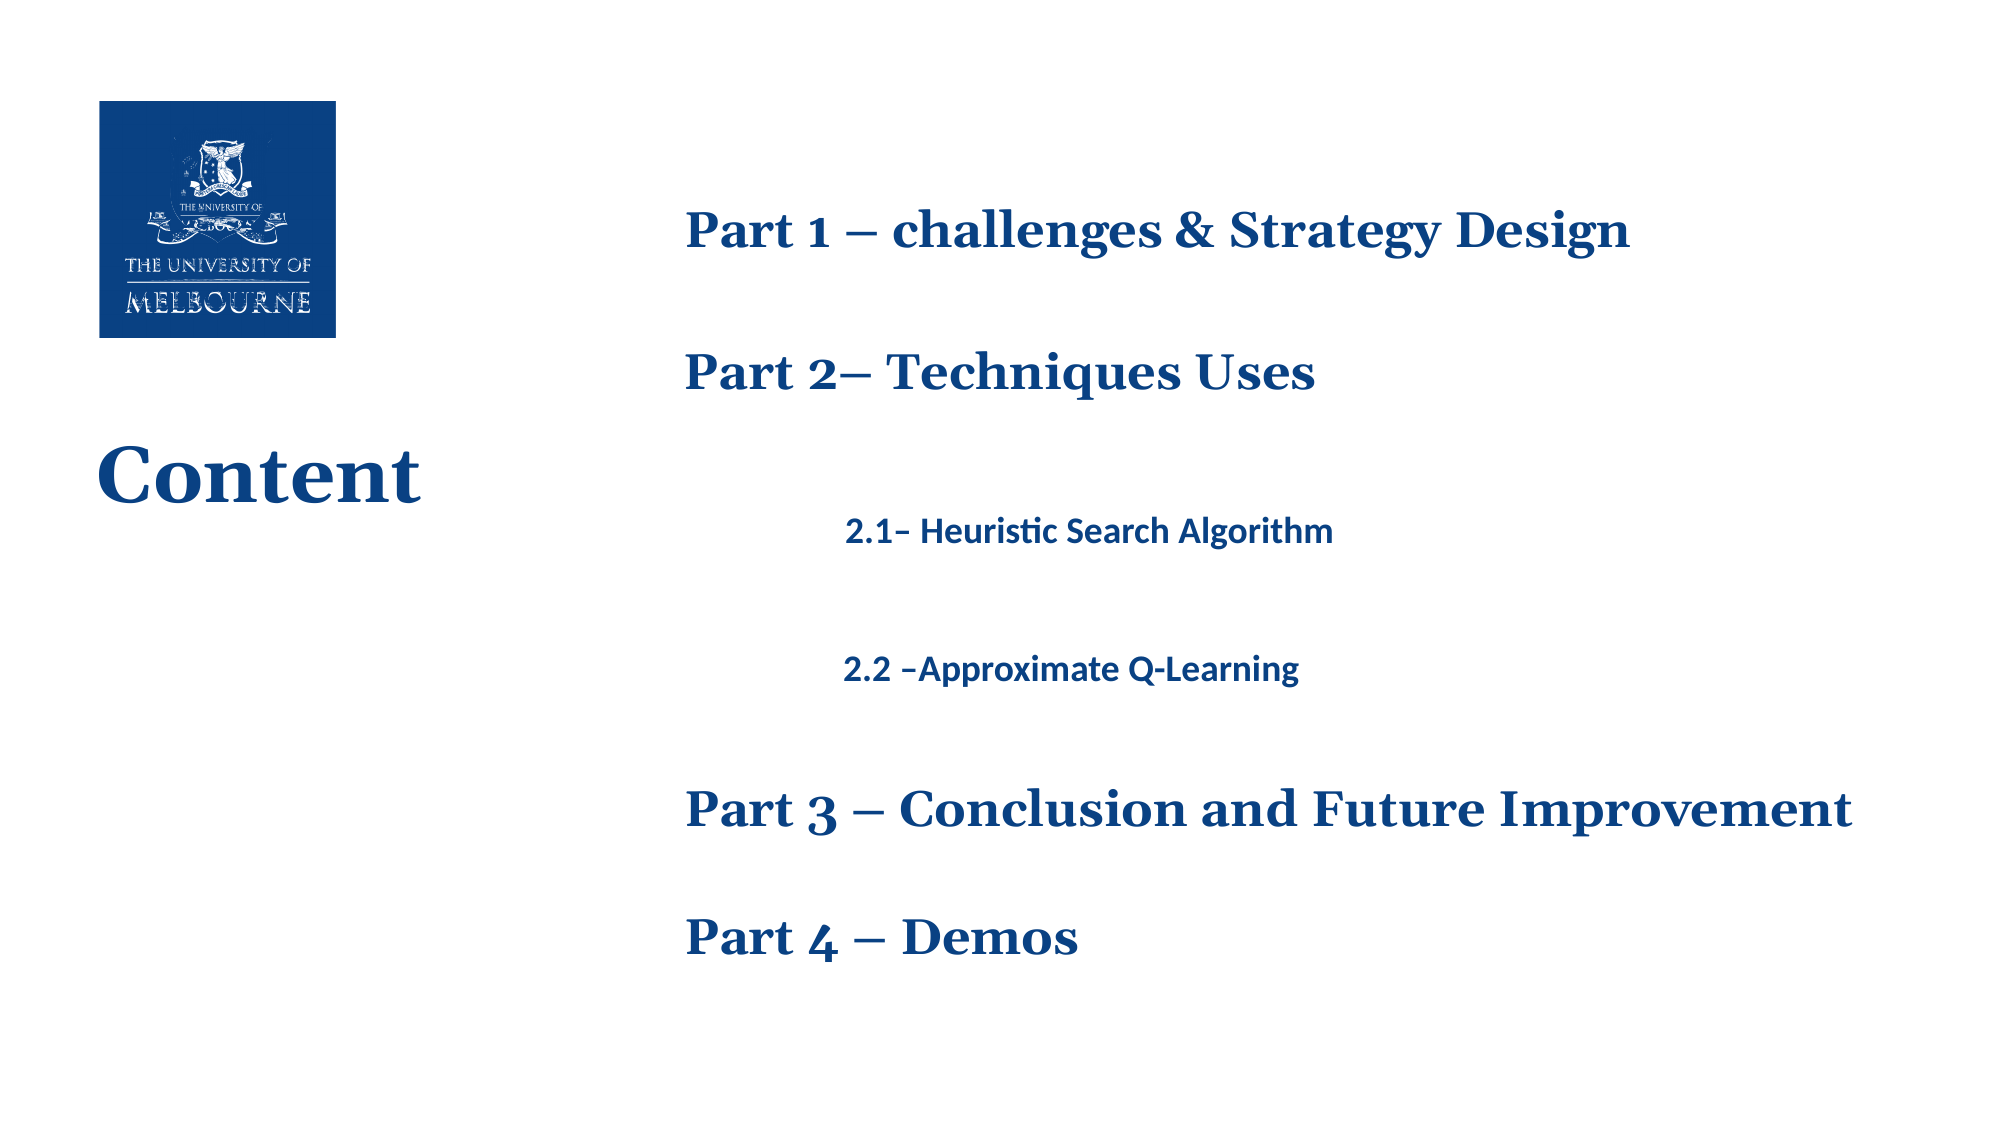

Part 1 – challenges & Strategy Design
Part 2– Techniques Uses
Content
  2.1– Heuristic Search Algorithm
2.2 –Approximate Q-Learning
Part 3 – Conclusion and Future Improvement
Part 4 – Demos